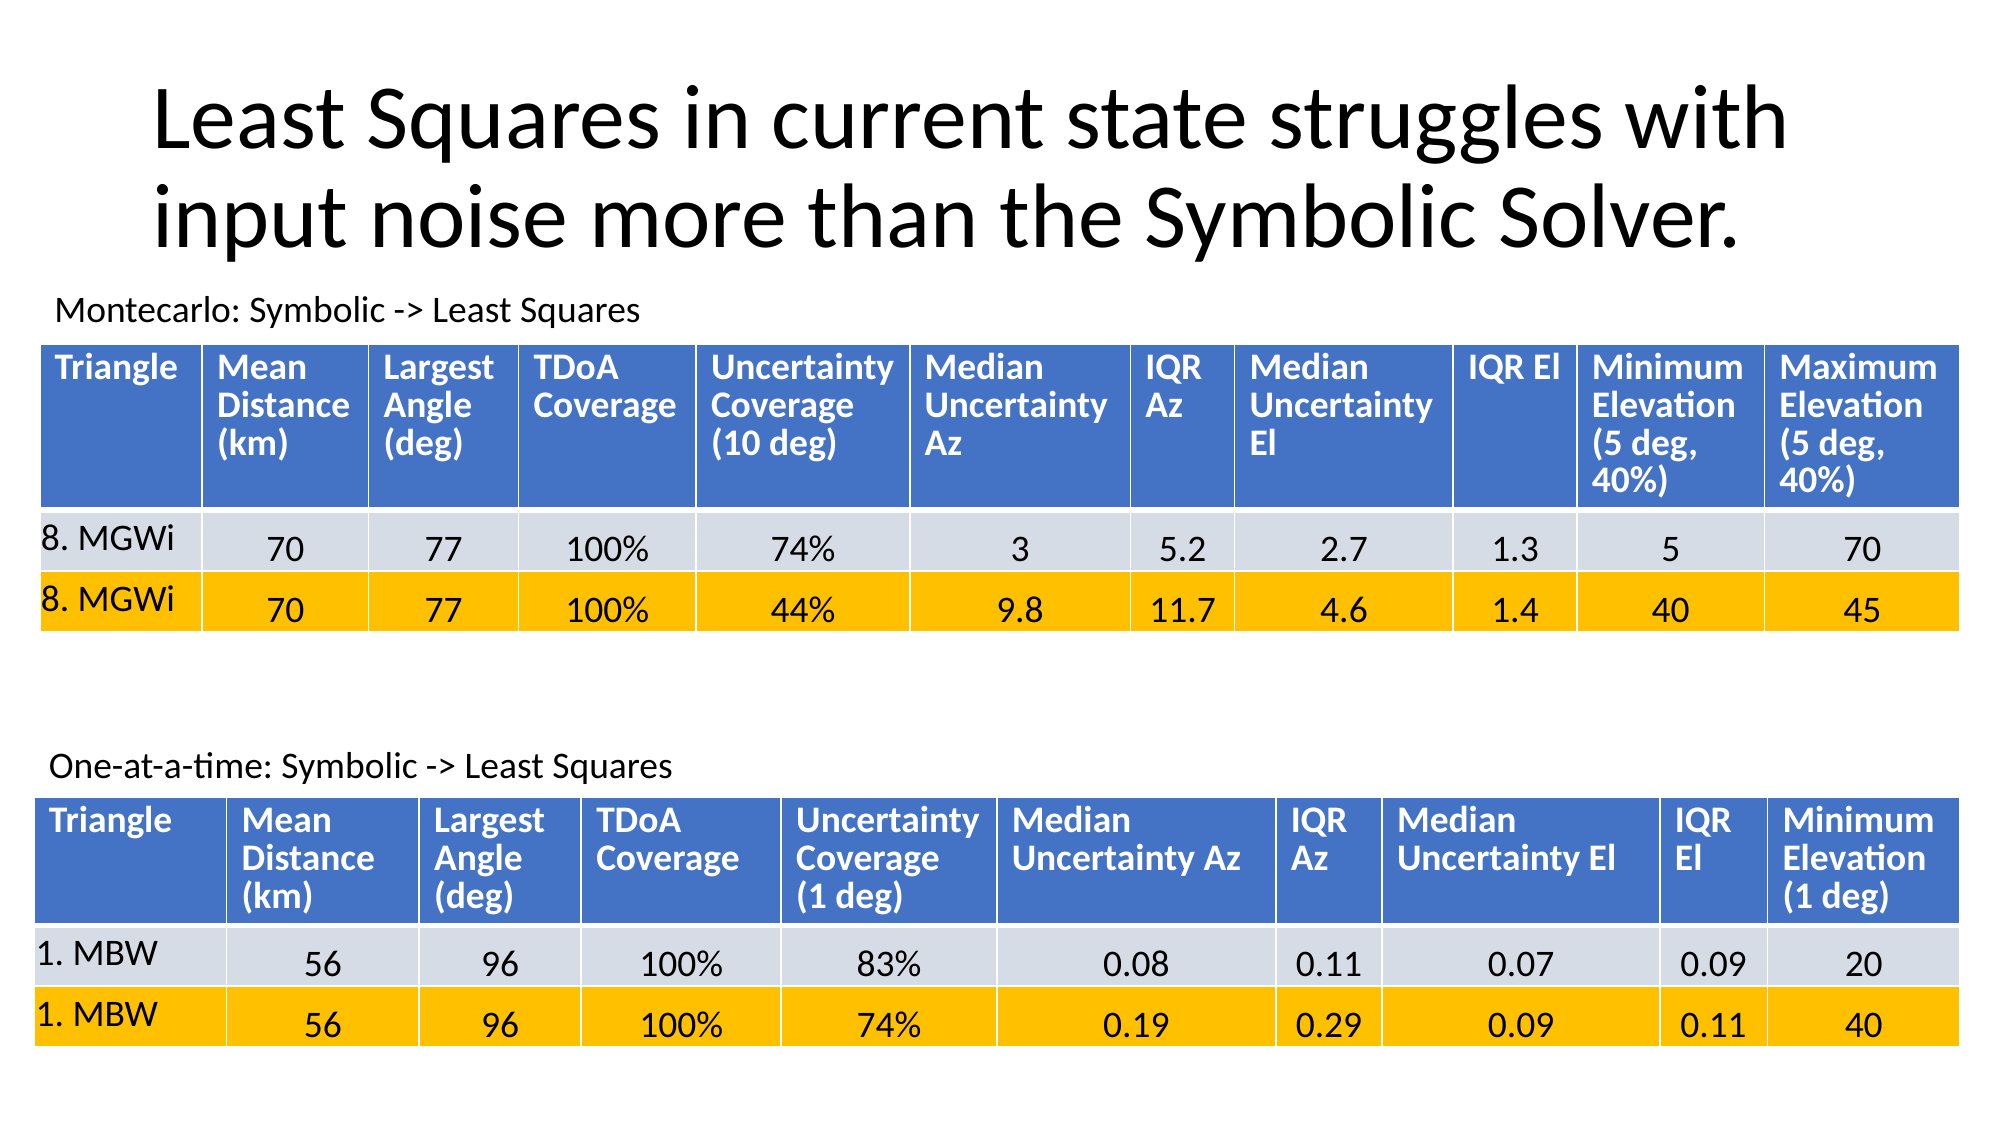

# Least Squares in current state struggles with input noise more than the Symbolic Solver.
Montecarlo: Symbolic -> Least Squares
| Triangle | Mean Distance (km) | Largest Angle (deg) | TDoA Coverage | Uncertainty Coverage (10 deg) | Median Uncertainty Az | IQR Az | Median Uncertainty El | IQR El | Minimum Elevation (5 deg, 40%) | Maximum Elevation (5 deg, 40%) |
| --- | --- | --- | --- | --- | --- | --- | --- | --- | --- | --- |
| 8. MGWi | 70 | 77 | 100% | 74% | 3 | 5.2 | 2.7 | 1.3 | 5 | 70 |
| 8. MGWi | 70 | 77 | 100% | 44% | 9.8 | 11.7 | 4.6 | 1.4 | 40 | 45 |
One-at-a-time: Symbolic -> Least Squares
| Triangle | Mean Distance (km) | Largest Angle (deg) | TDoA Coverage | Uncertainty Coverage (1 deg) | Median Uncertainty Az | IQR Az | Median Uncertainty El | IQR El | Minimum Elevation (1 deg) |
| --- | --- | --- | --- | --- | --- | --- | --- | --- | --- |
| 1. MBW | 56 | 96 | 100% | 83% | 0.08 | 0.11 | 0.07 | 0.09 | 20 |
| 1. MBW | 56 | 96 | 100% | 74% | 0.19 | 0.29 | 0.09 | 0.11 | 40 |